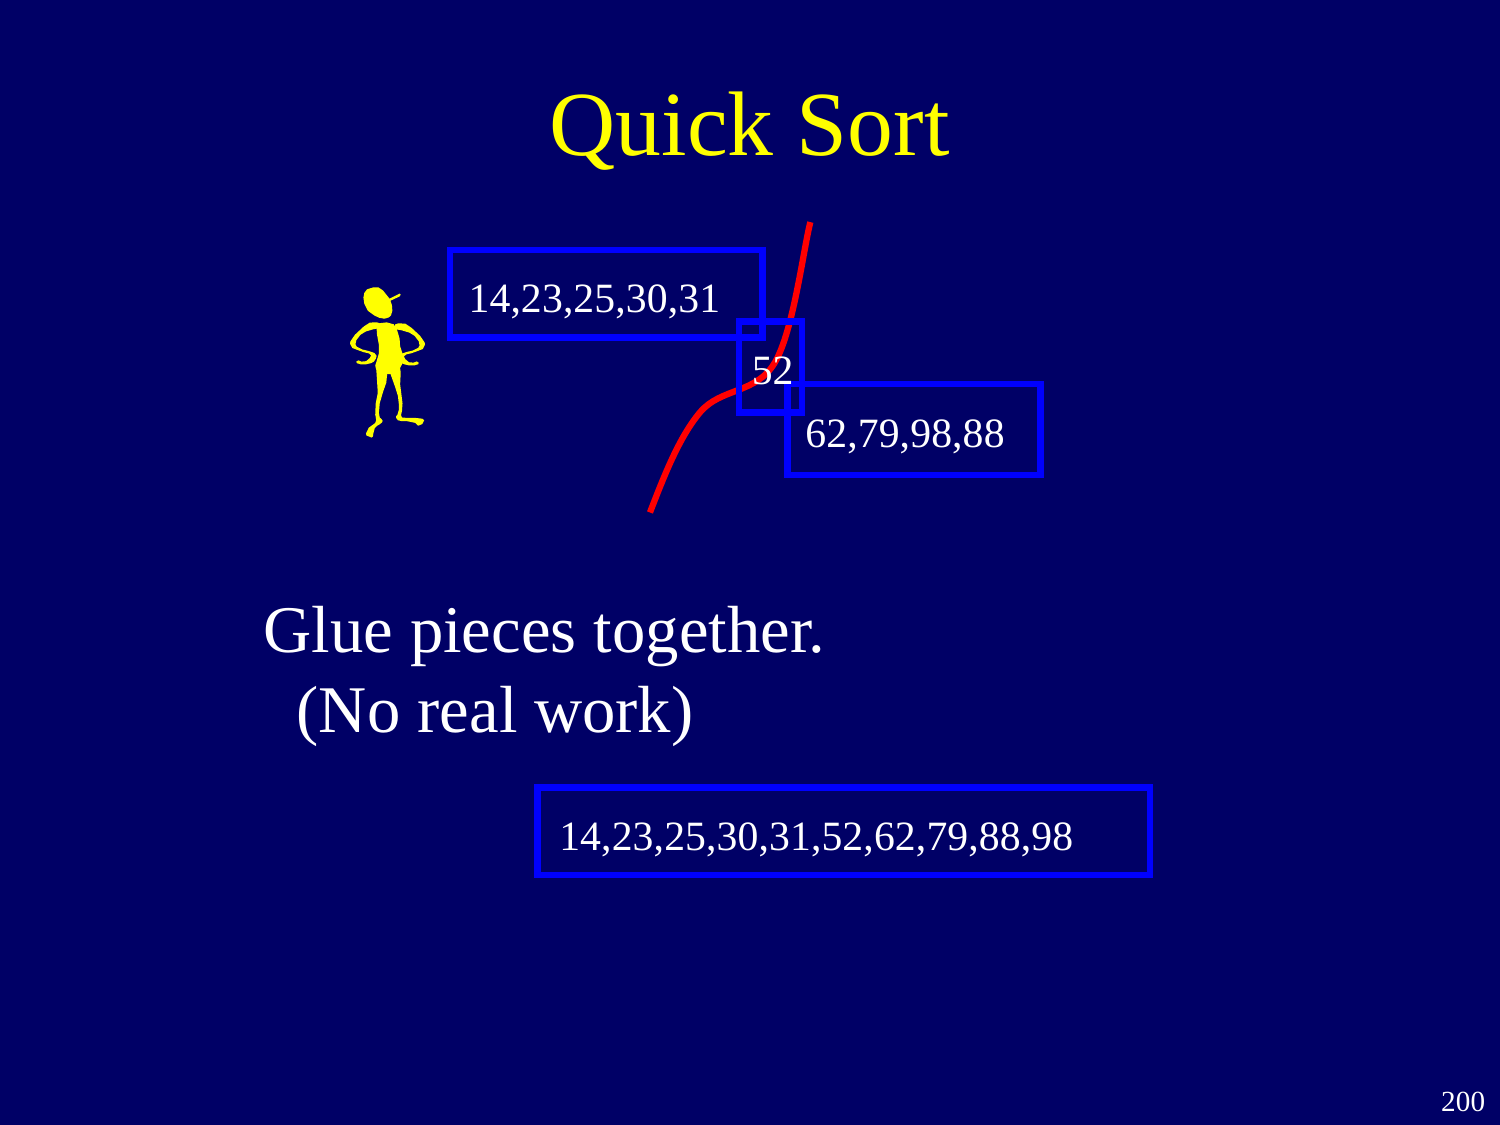

# Quick Sort

14,23,25,30,31

52

62,79,98,88
Glue pieces together.
  (No real work)

14,23,25,30,31,52,62,79,88,98